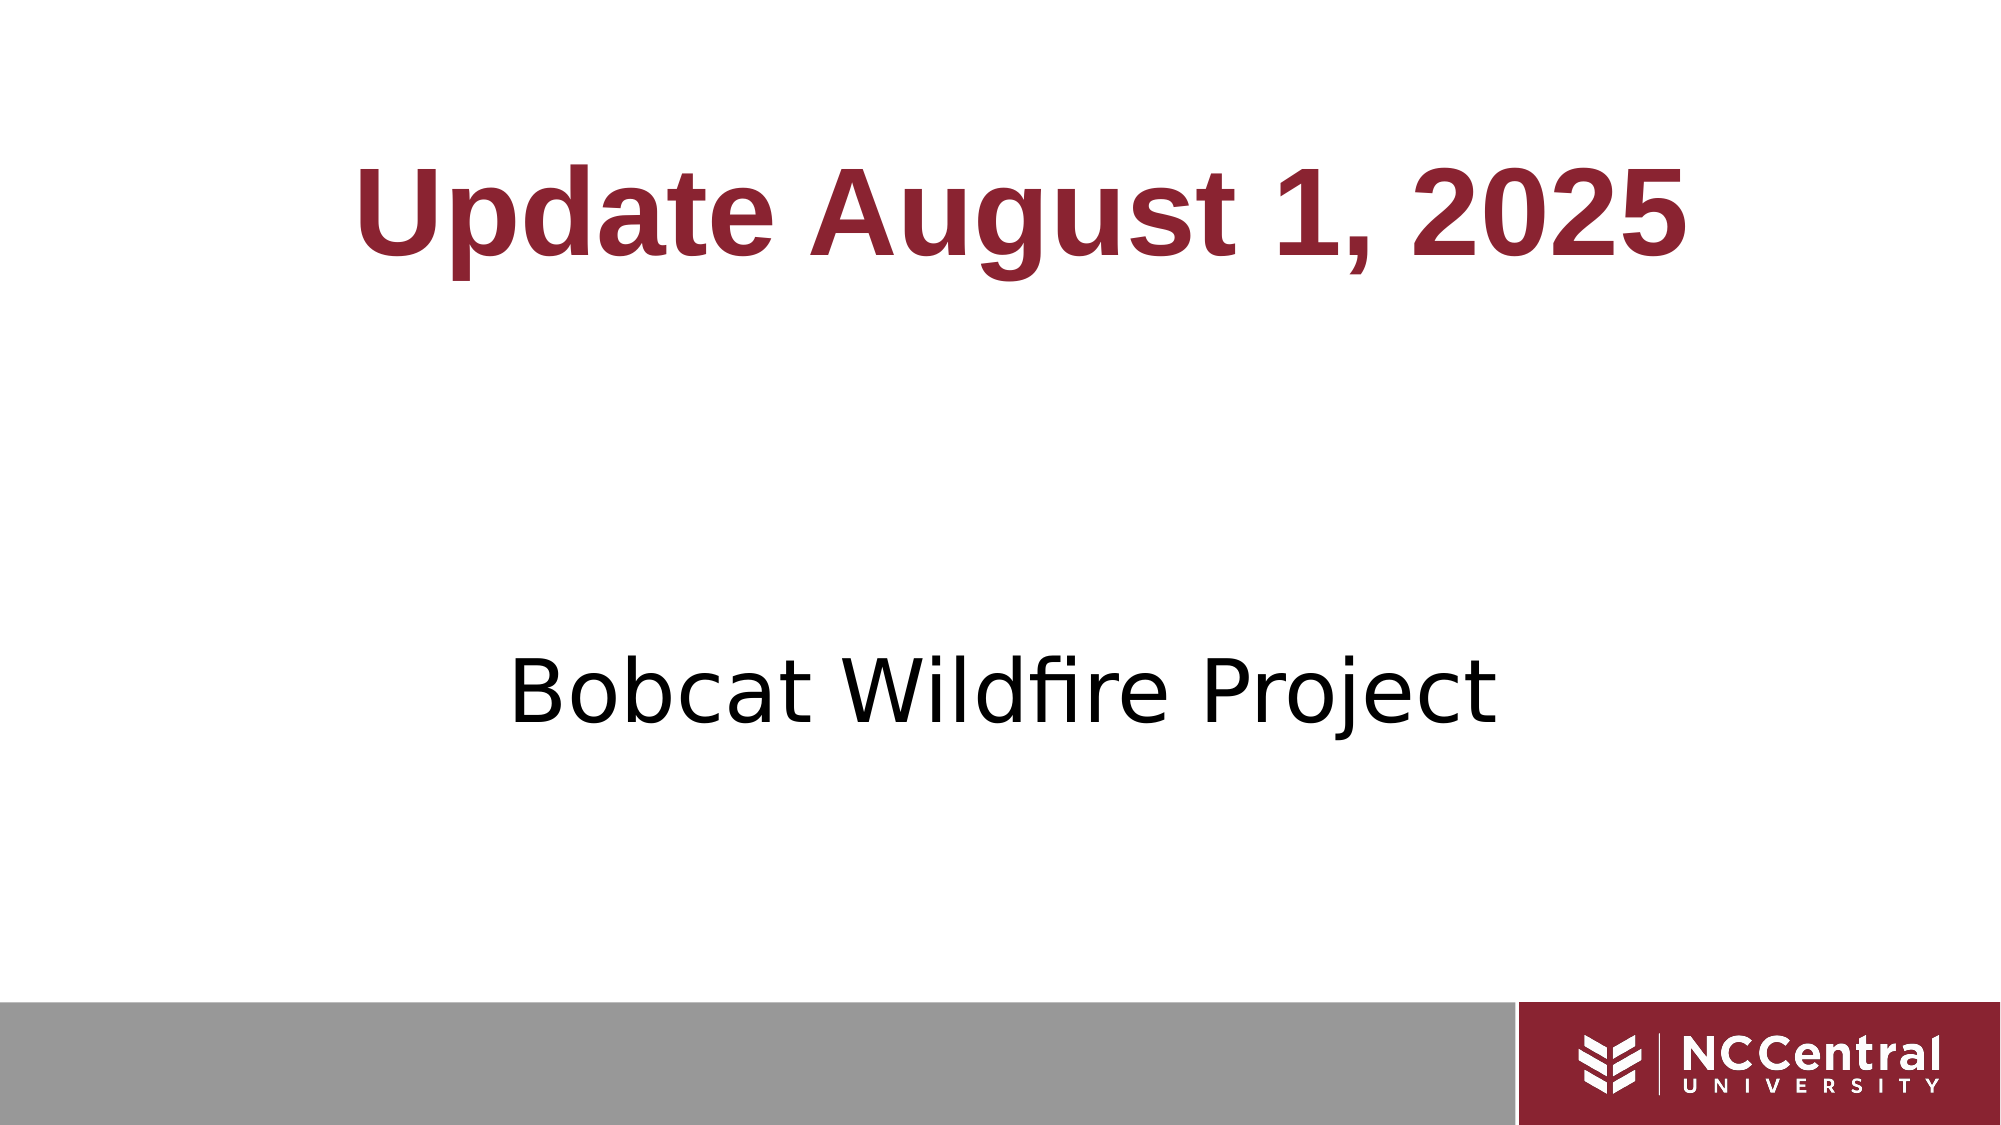

Update August 1, 2025
# Bobcat Wildfire Project